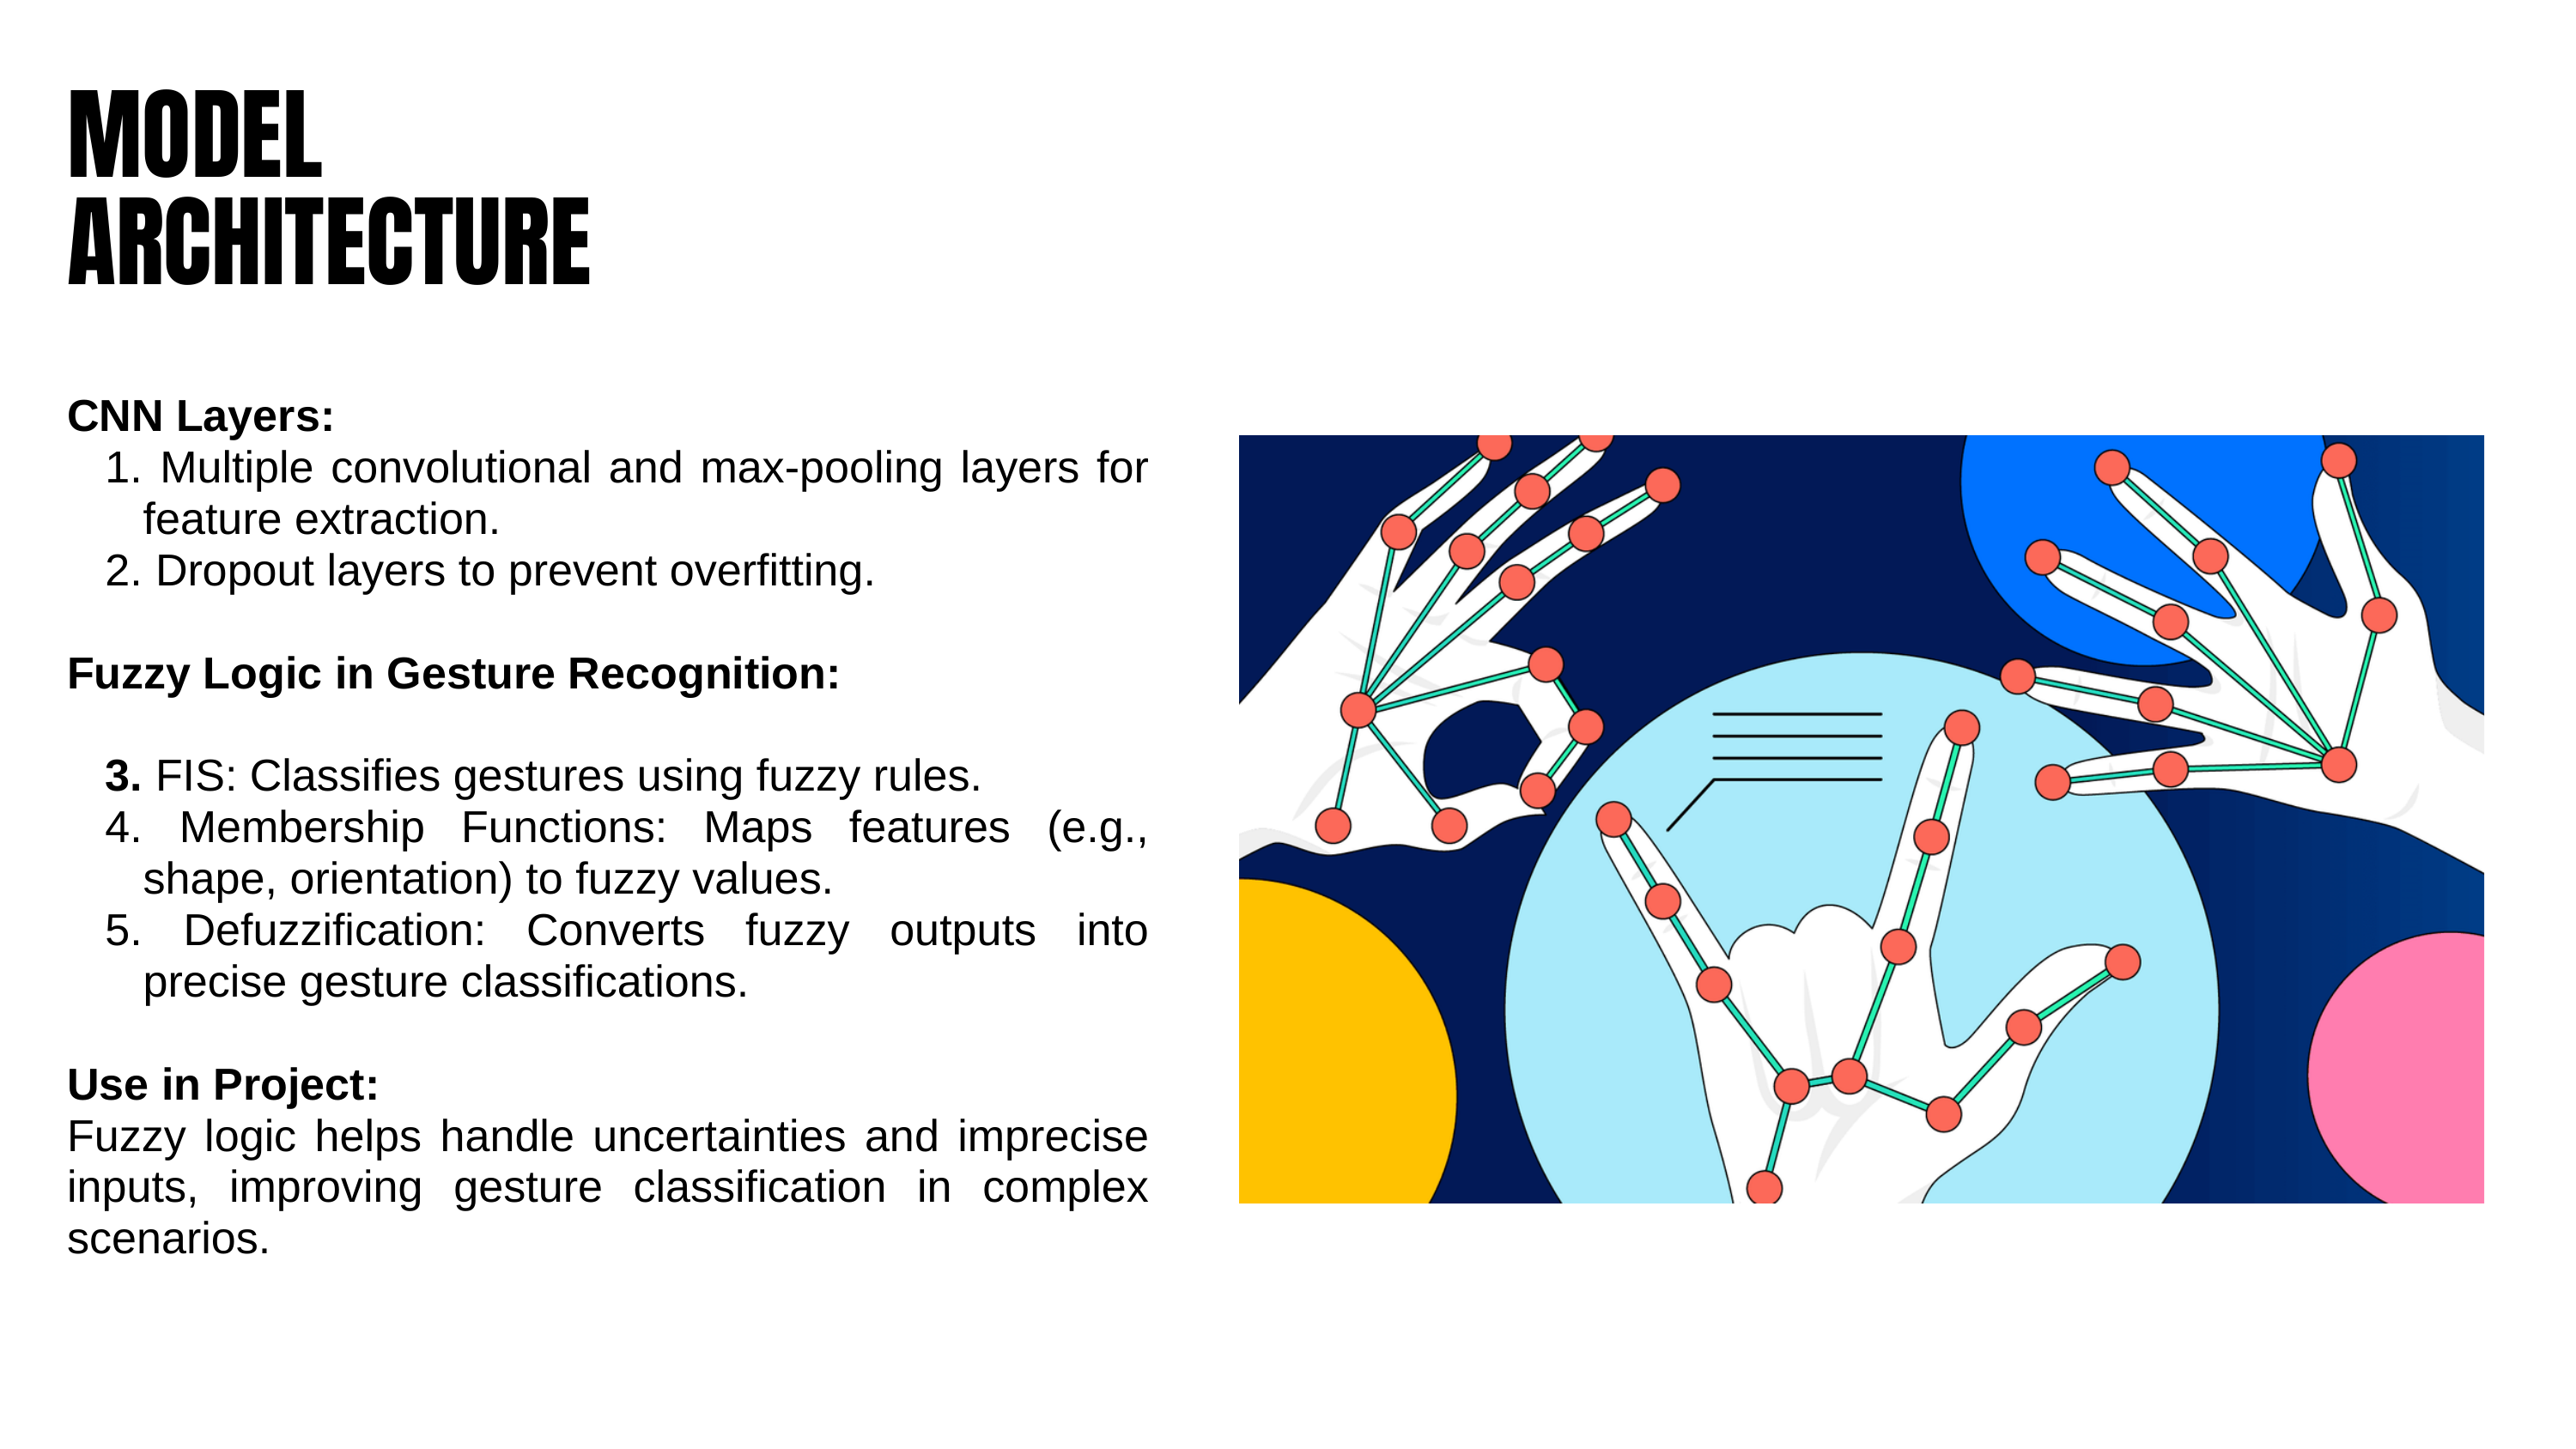

MODEL ARCHITECTURE
CNN Layers:
 Multiple convolutional and max-pooling layers for feature extraction.
 Dropout layers to prevent overfitting.

Fuzzy Logic in Gesture Recognition:

 FIS: Classifies gestures using fuzzy rules.
 Membership Functions: Maps features (e.g., shape, orientation) to fuzzy values.
 Defuzzification: Converts fuzzy outputs into precise gesture classifications.

Use in Project:
Fuzzy logic helps handle uncertainties and imprecise inputs, improving gesture classification in complex scenarios.